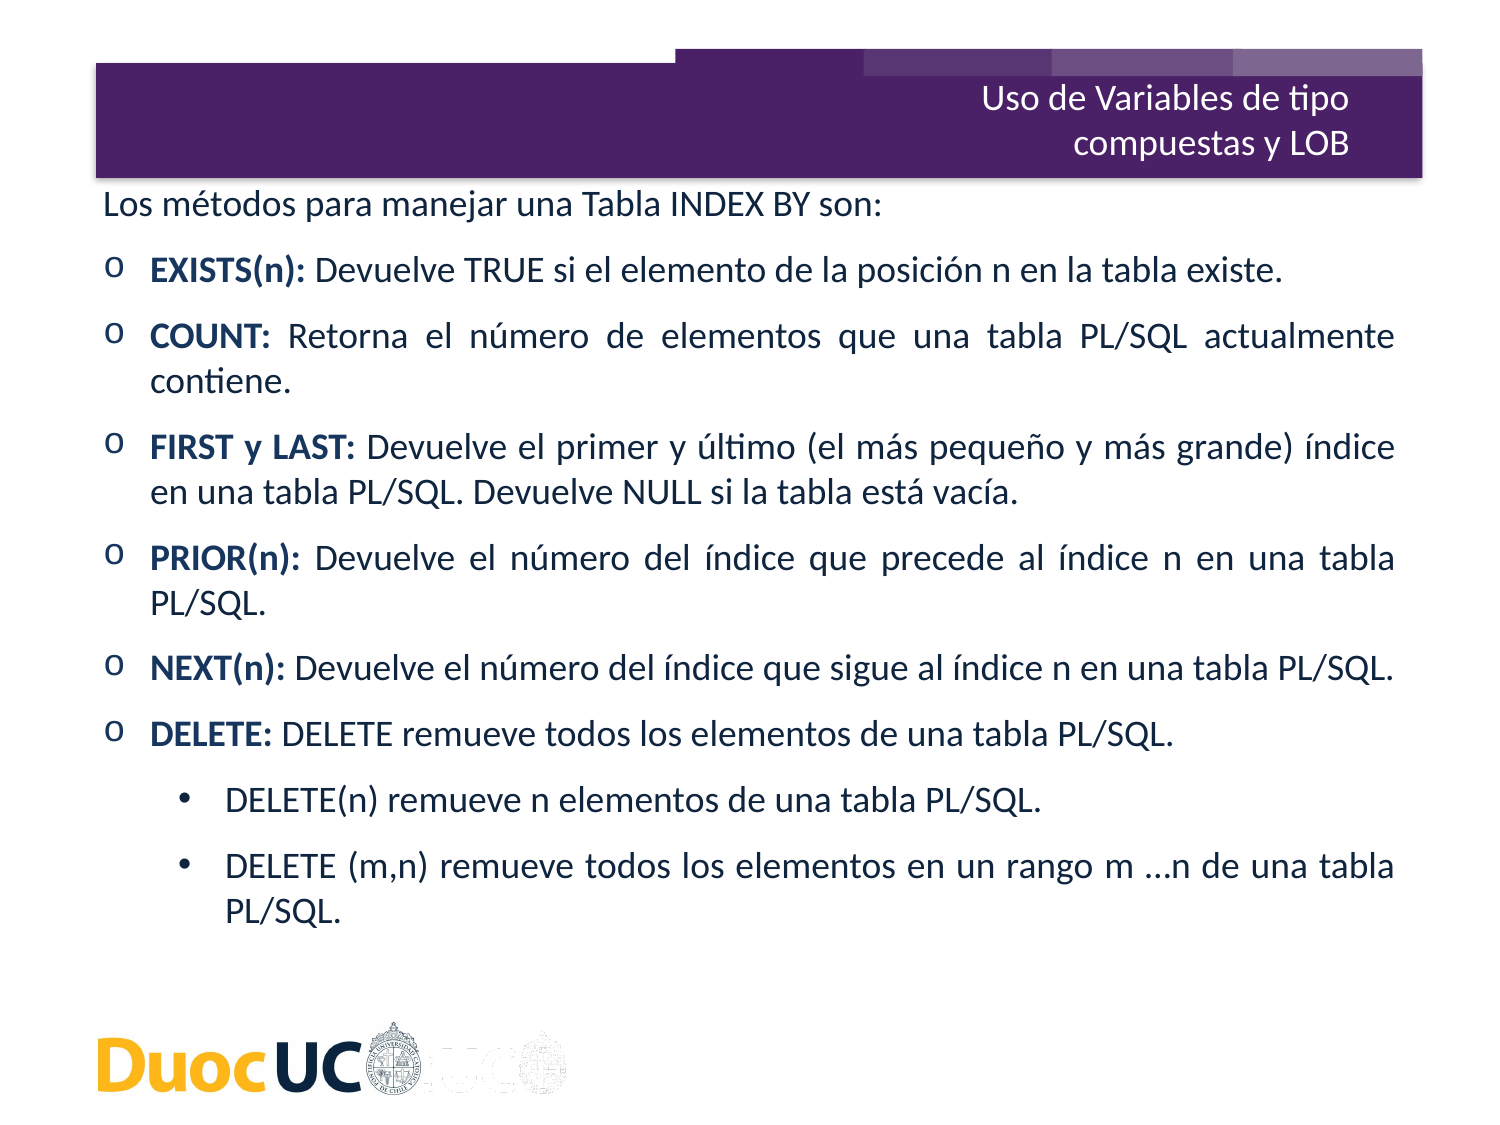

Uso de Variables de tipo compuestas y LOB
Los métodos para manejar una Tabla INDEX BY son:
EXISTS(n): Devuelve TRUE si el elemento de la posición n en la tabla existe.
COUNT: Retorna el número de elementos que una tabla PL/SQL actualmente contiene.
FIRST y LAST: Devuelve el primer y último (el más pequeño y más grande) índice en una tabla PL/SQL. Devuelve NULL si la tabla está vacía.
PRIOR(n): Devuelve el número del índice que precede al índice n en una tabla PL/SQL.
NEXT(n): Devuelve el número del índice que sigue al índice n en una tabla PL/SQL.
DELETE: DELETE remueve todos los elementos de una tabla PL/SQL.
DELETE(n) remueve n elementos de una tabla PL/SQL.
DELETE (m,n) remueve todos los elementos en un rango m …n de una tabla PL/SQL.